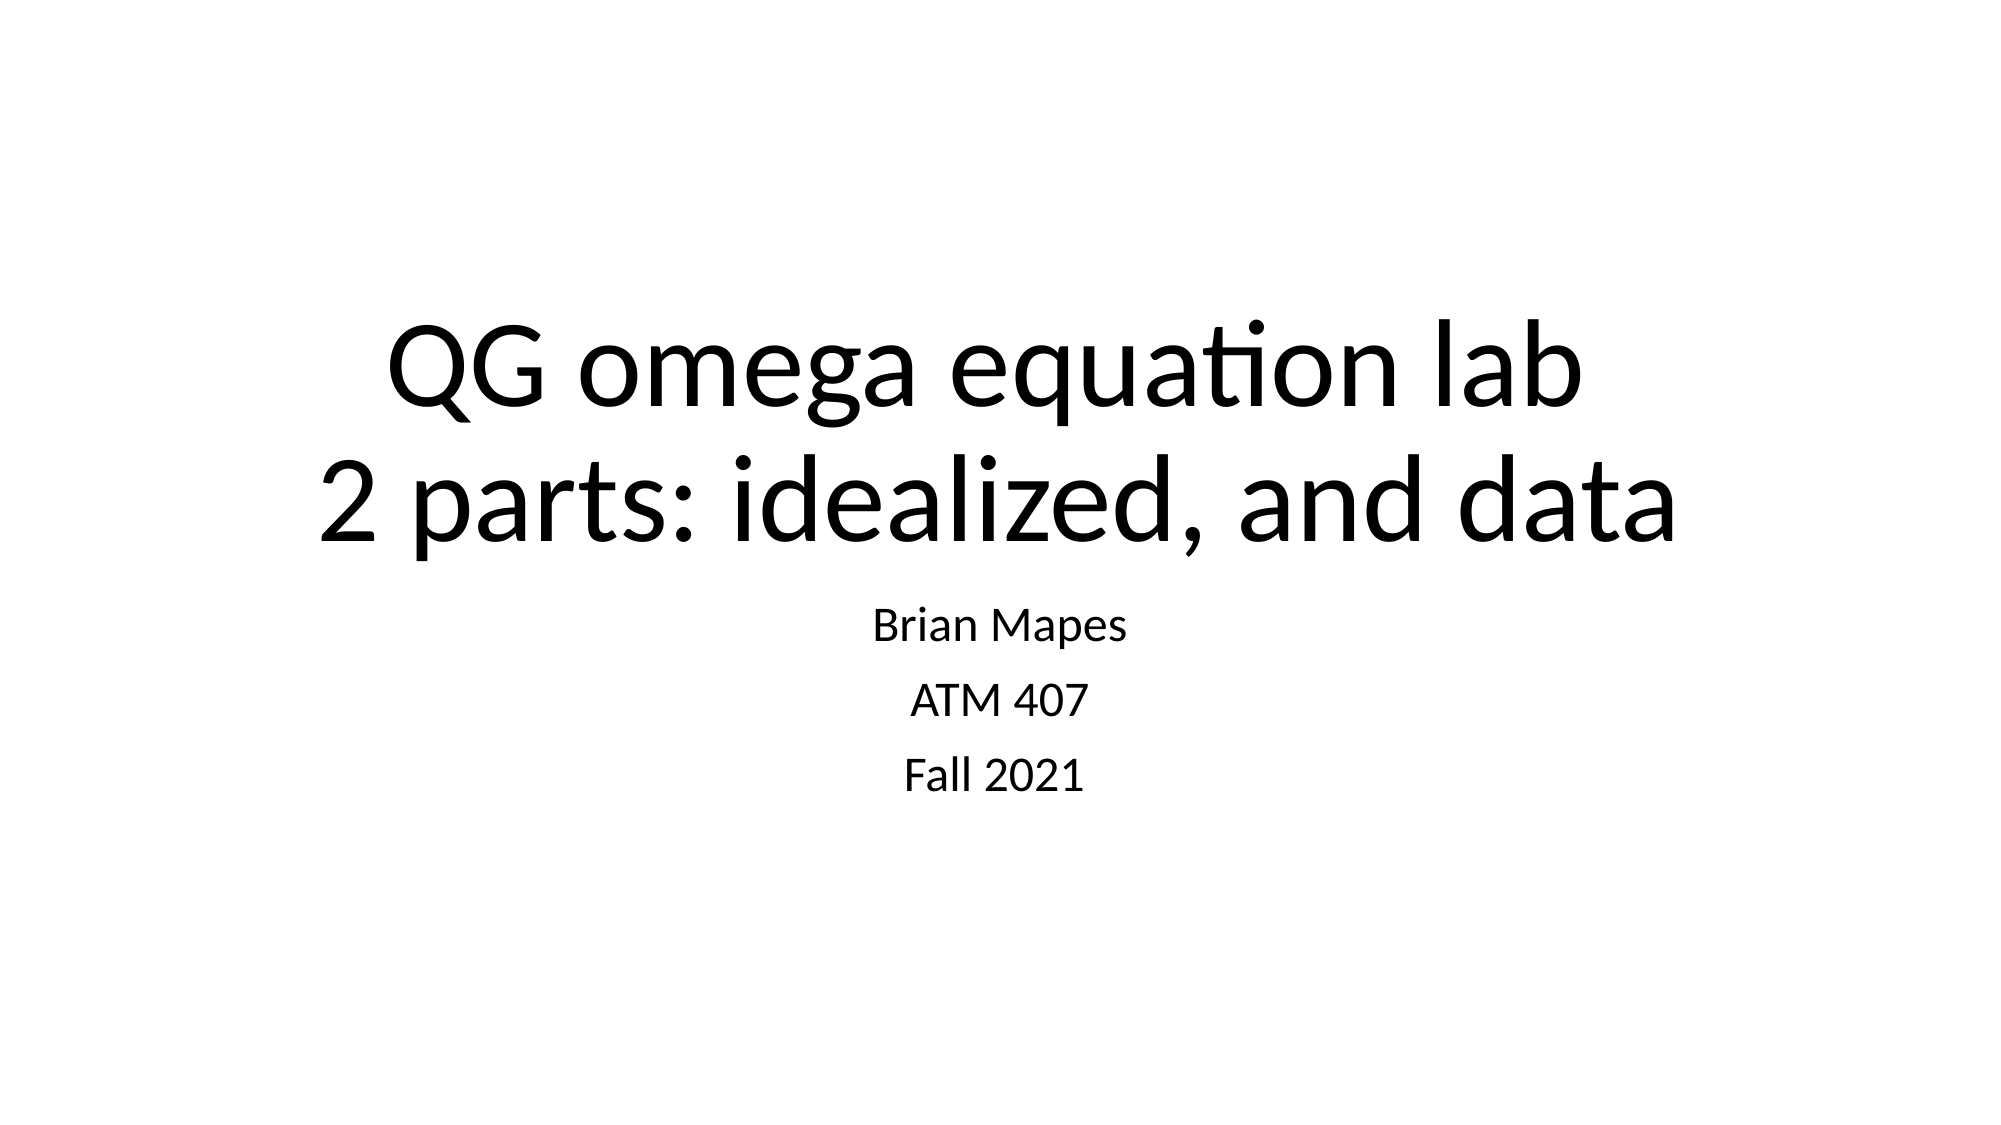

# QG omega equation lab 2 parts: idealized, and data
Brian Mapes
ATM 407
Fall 2021